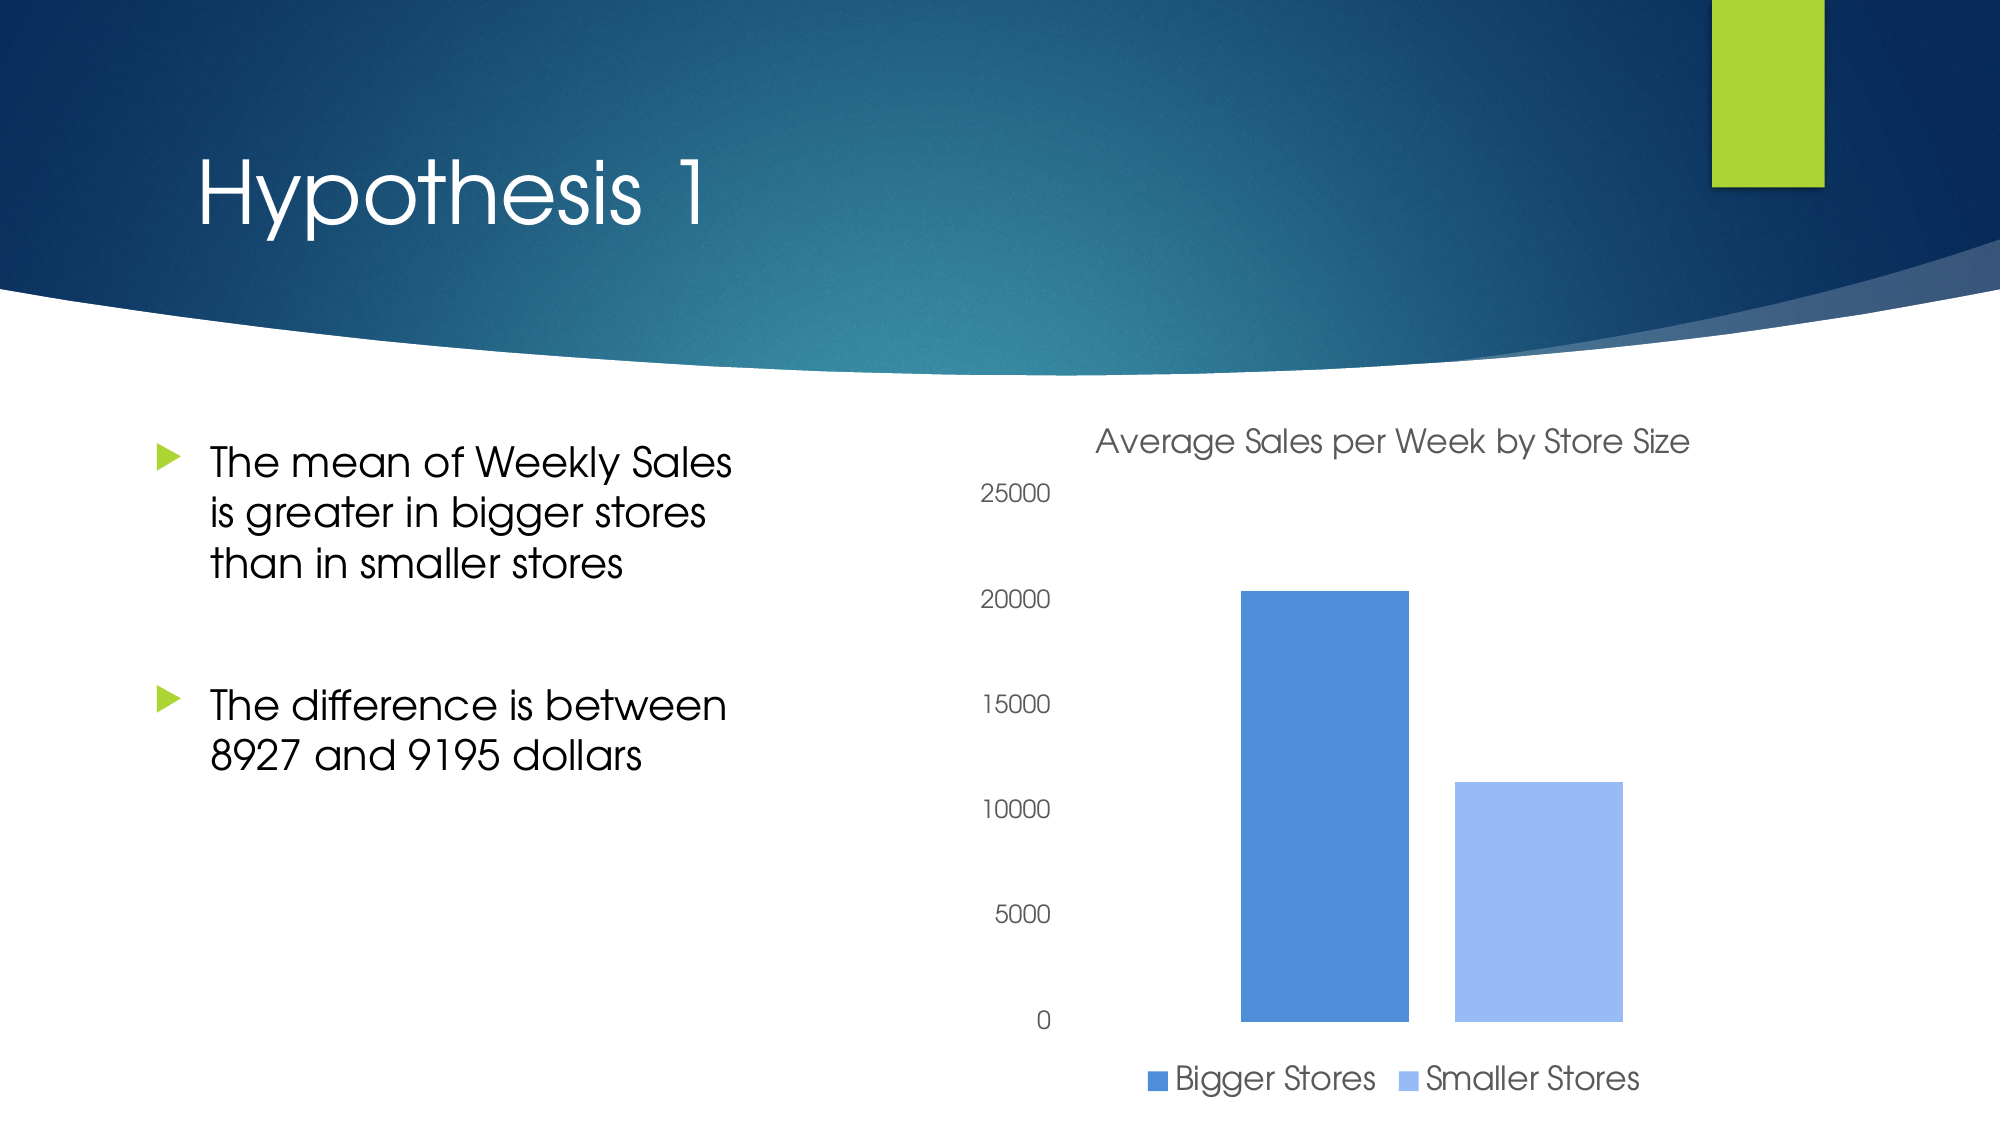

# Hypothesis 1

### Chart: Average Sales per Week by Store Size

| Category | Bigger Stores | Smaller Stores |
|---|---|---|
The mean of Weekly Sales is greater in bigger stores than in smaller stores

The difference is between 8927 and 9195 dollars